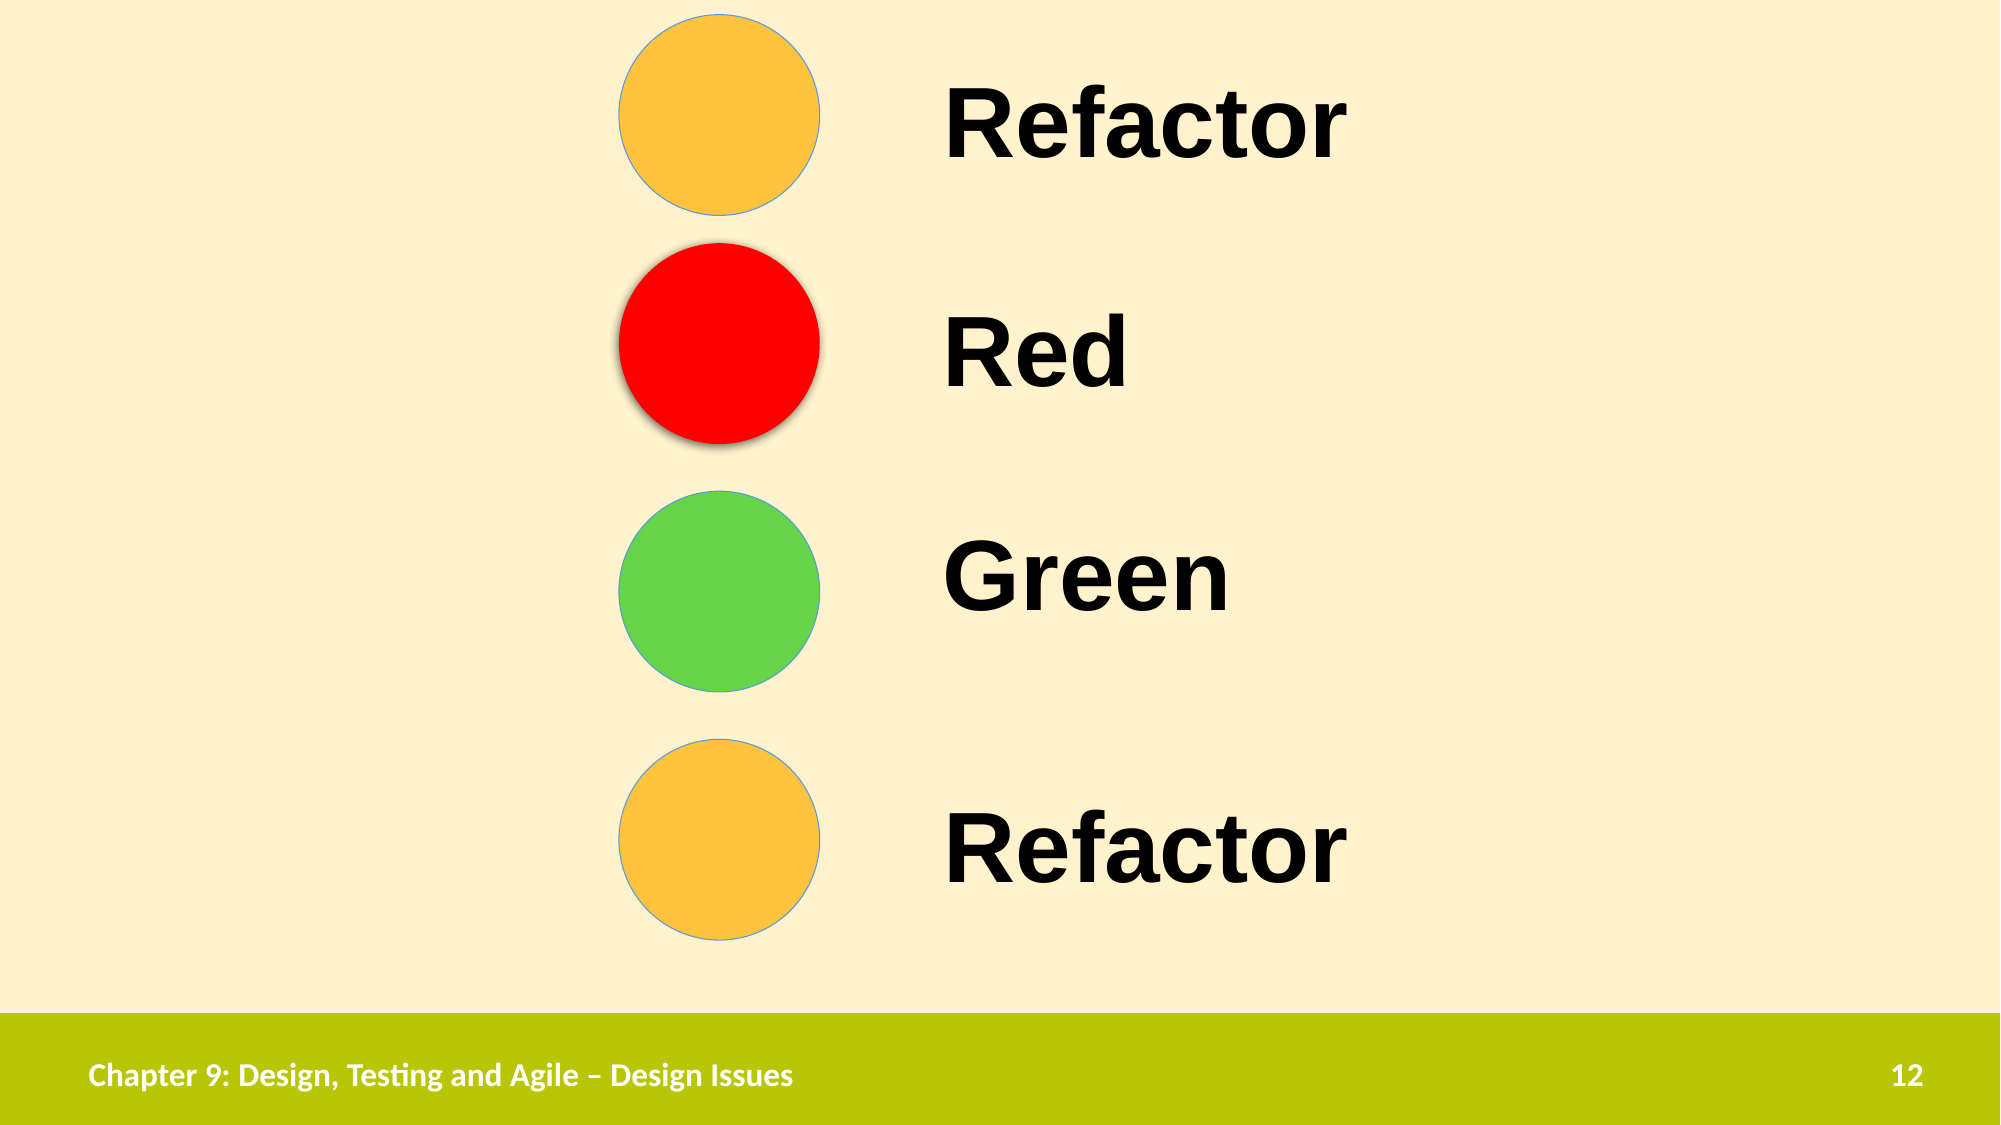

Refactor

Red

Green

Refactor
Chapter 9: Design, Testing and Agile – Design Issues
12